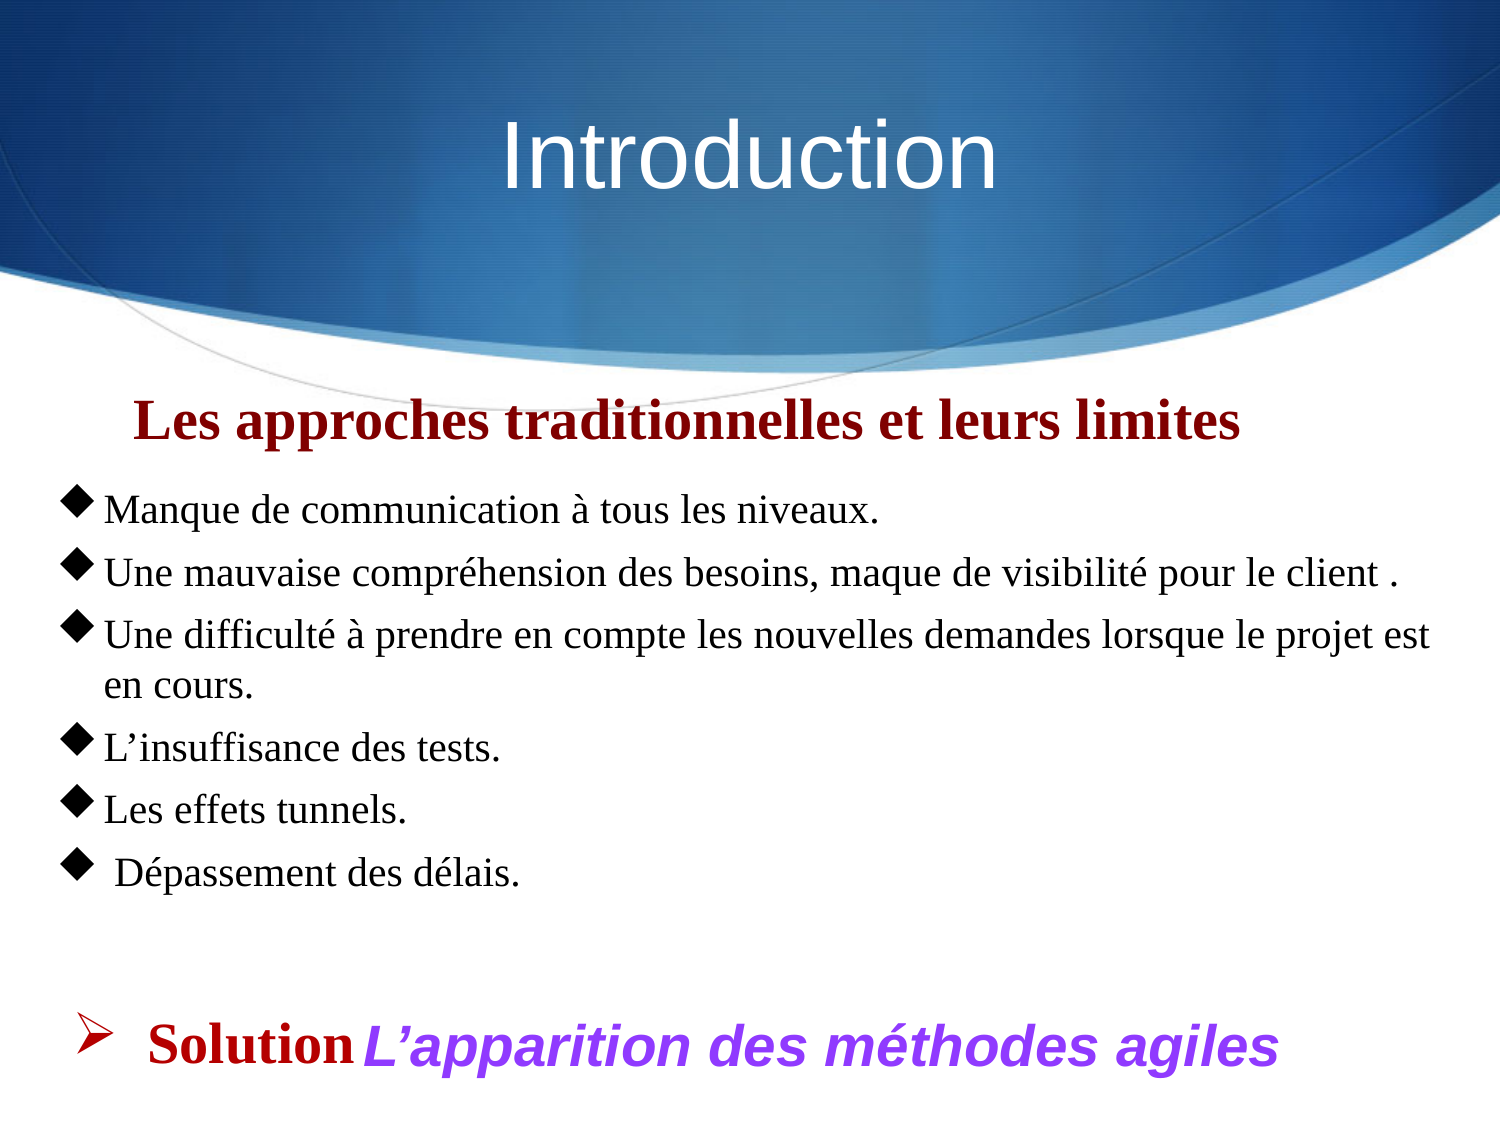

# Introduction
Les approches traditionnelles et leurs limites
Manque de communication à tous les niveaux.
Une mauvaise compréhension des besoins, maque de visibilité pour le client .
Une difficulté à prendre en compte les nouvelles demandes lorsque le projet est en cours.
L’insuffisance des tests.
Les effets tunnels.
 Dépassement des délais.
Solution
L’apparition des méthodes agiles